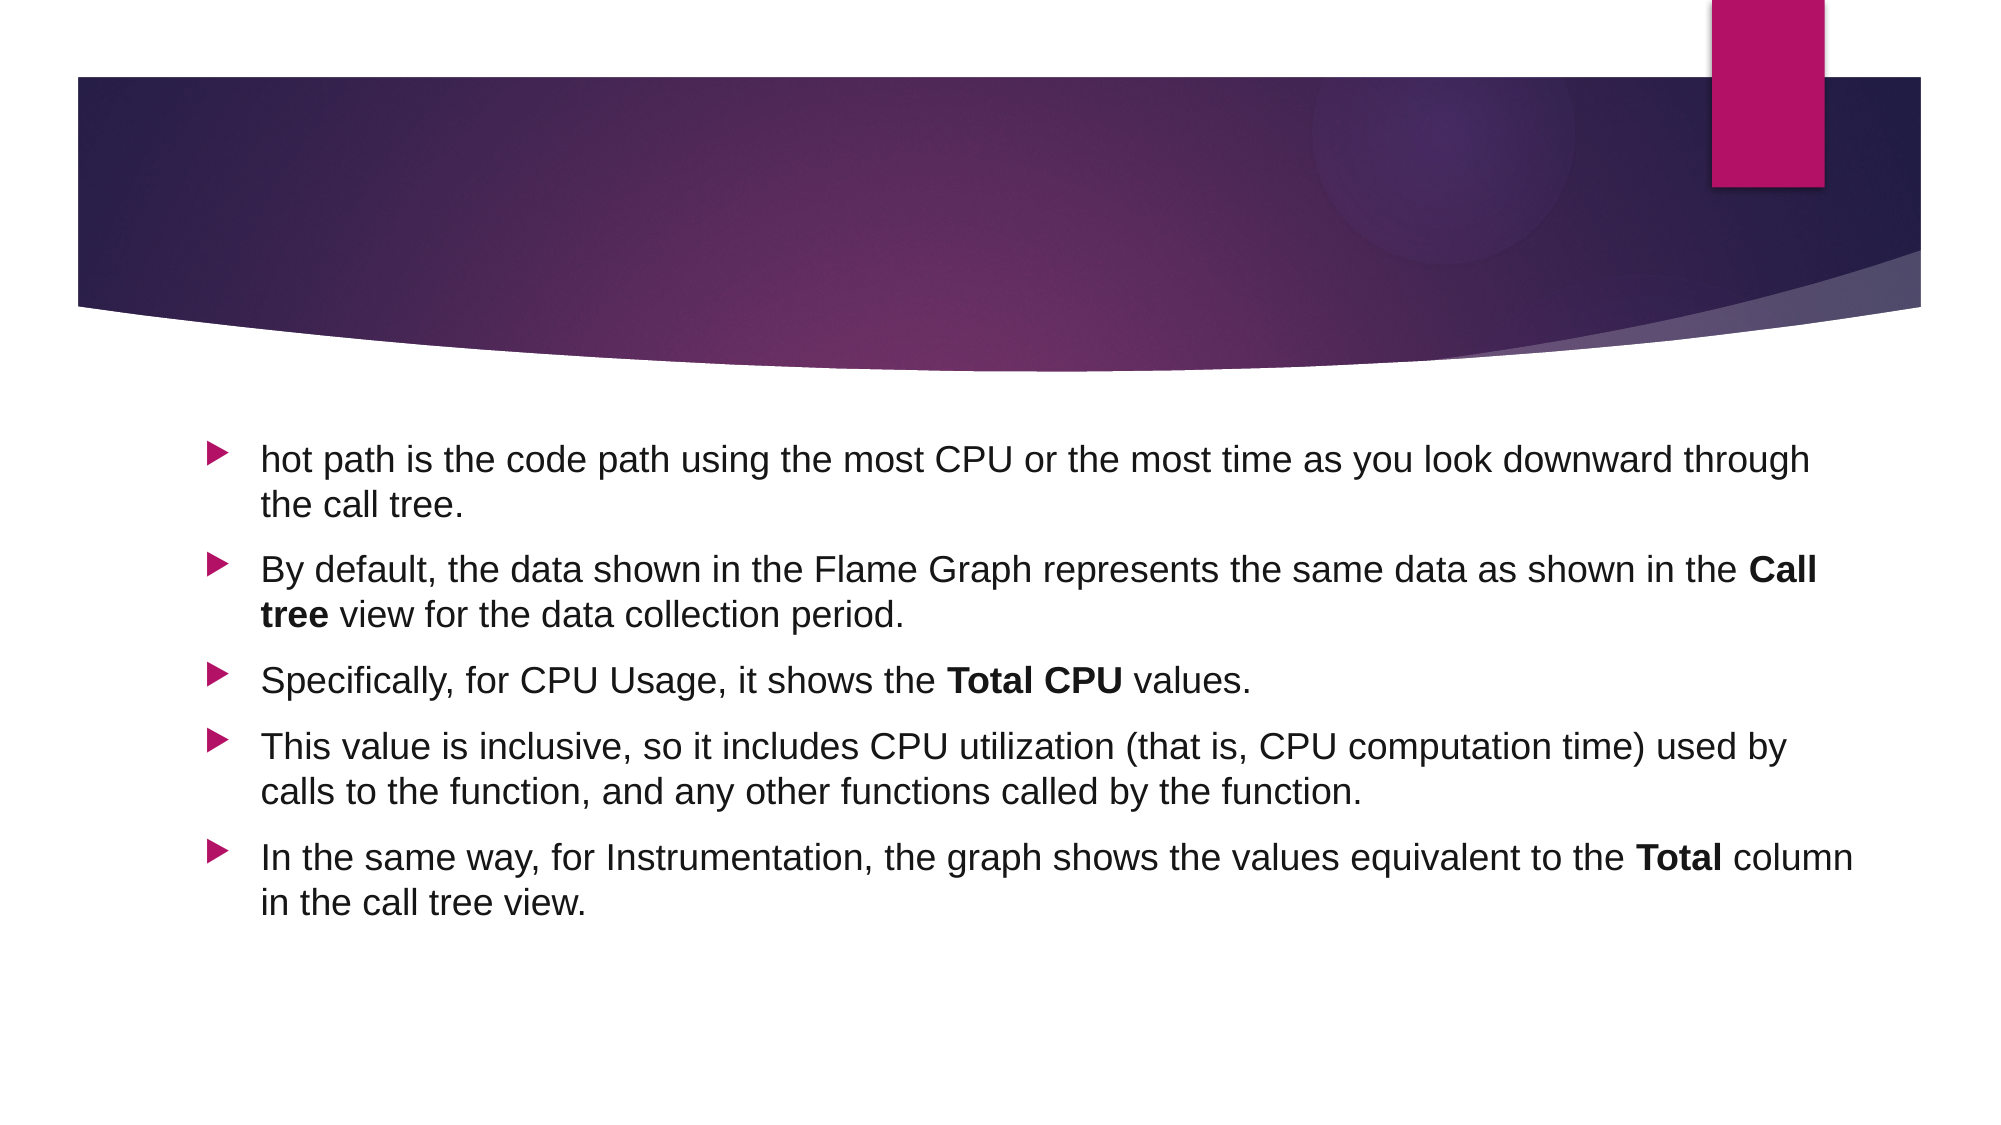

#
hot path is the code path using the most CPU or the most time as you look downward through the call tree.
By default, the data shown in the Flame Graph represents the same data as shown in the Call tree view for the data collection period.
Specifically, for CPU Usage, it shows the Total CPU values.
This value is inclusive, so it includes CPU utilization (that is, CPU computation time) used by calls to the function, and any other functions called by the function.
In the same way, for Instrumentation, the graph shows the values equivalent to the Total column in the call tree view.